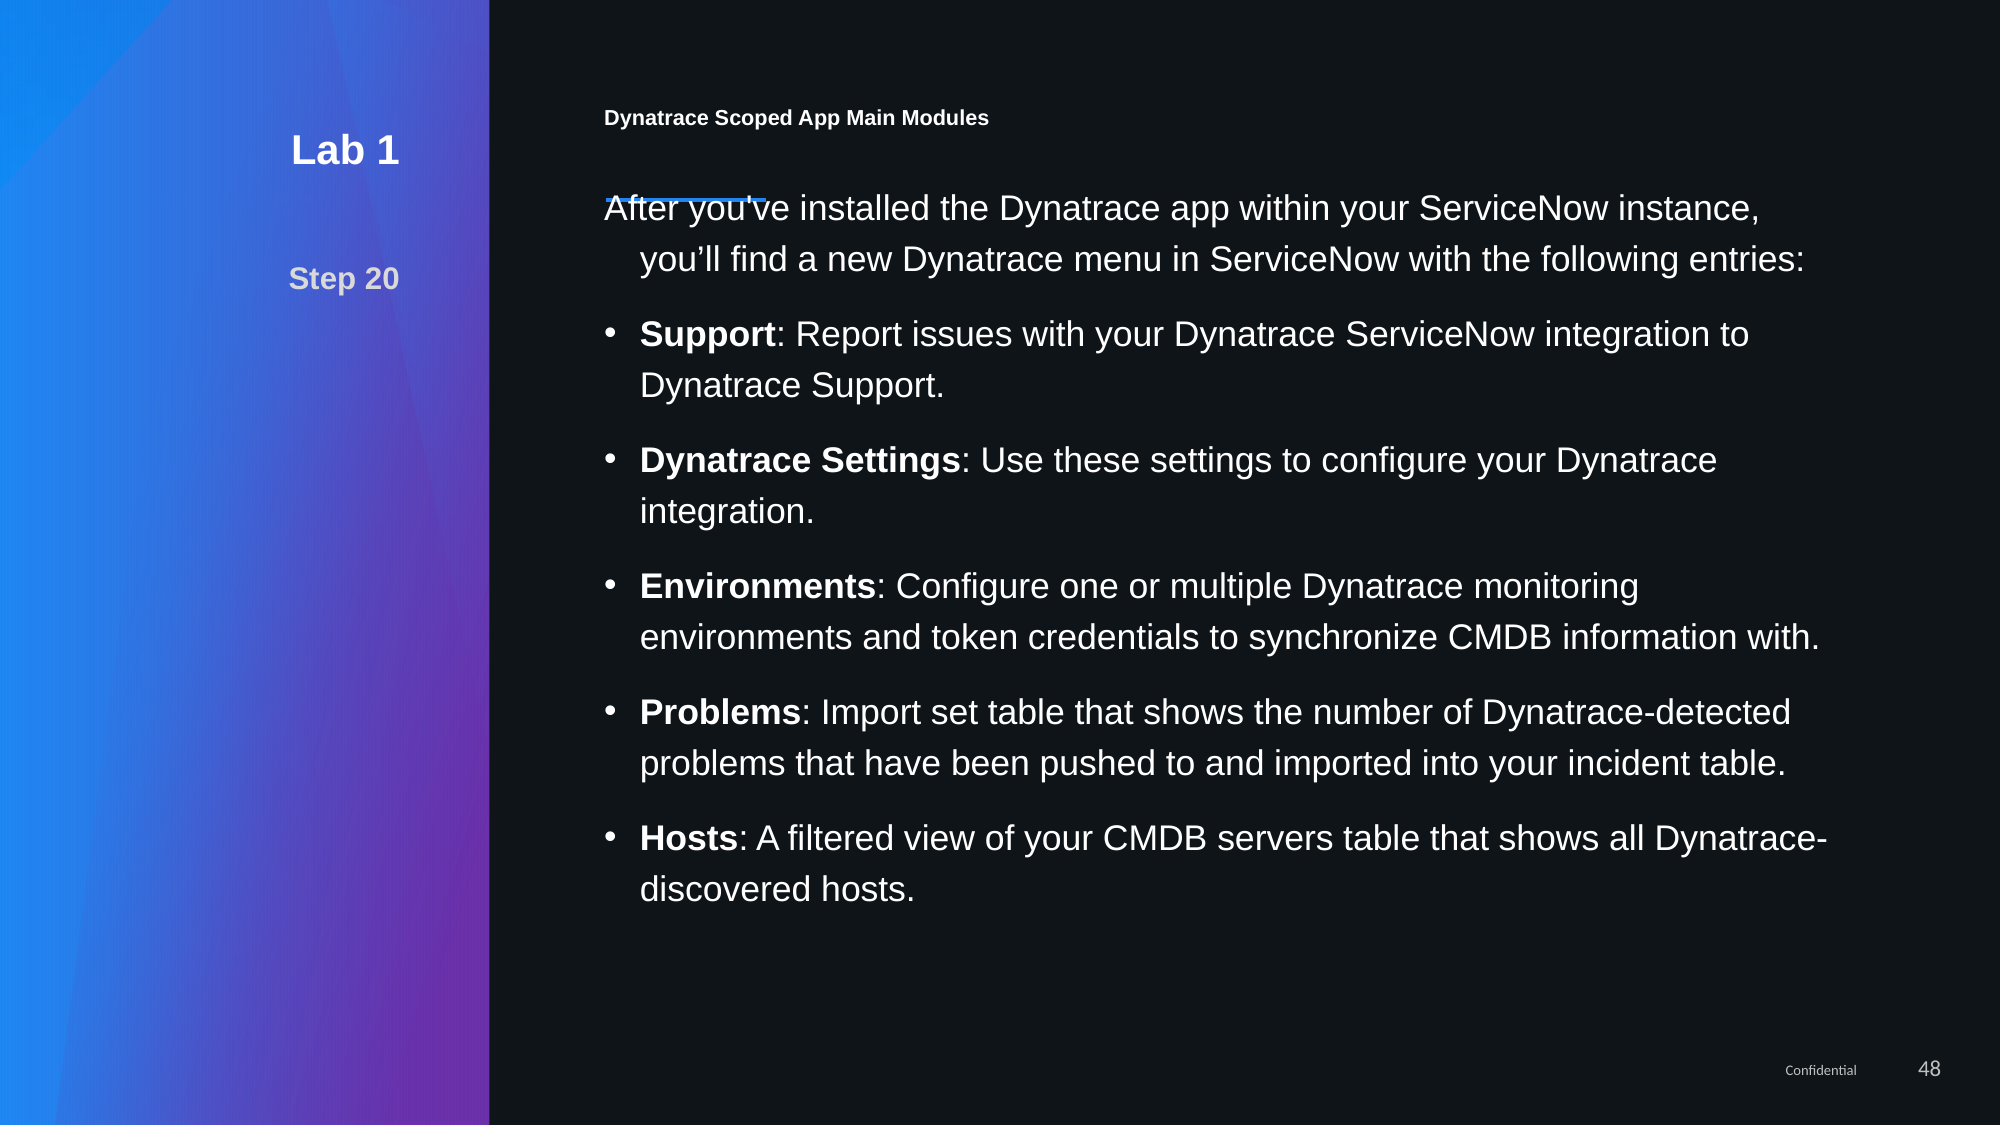

Lab 1
# Dynatrace Scoped App Main Modules
After you've installed the Dynatrace app within your ServiceNow instance, you’ll find a new Dynatrace menu in ServiceNow with the following entries:
Support: Report issues with your Dynatrace ServiceNow integration to Dynatrace Support.
Dynatrace Settings: Use these settings to configure your Dynatrace integration.
Environments: Configure one or multiple Dynatrace monitoring environments and token credentials to synchronize CMDB information with.
Problems: Import set table that shows the number of Dynatrace-detected problems that have been pushed to and imported into your incident table.
Hosts: A filtered view of your CMDB servers table that shows all Dynatrace-discovered hosts.

Step 20